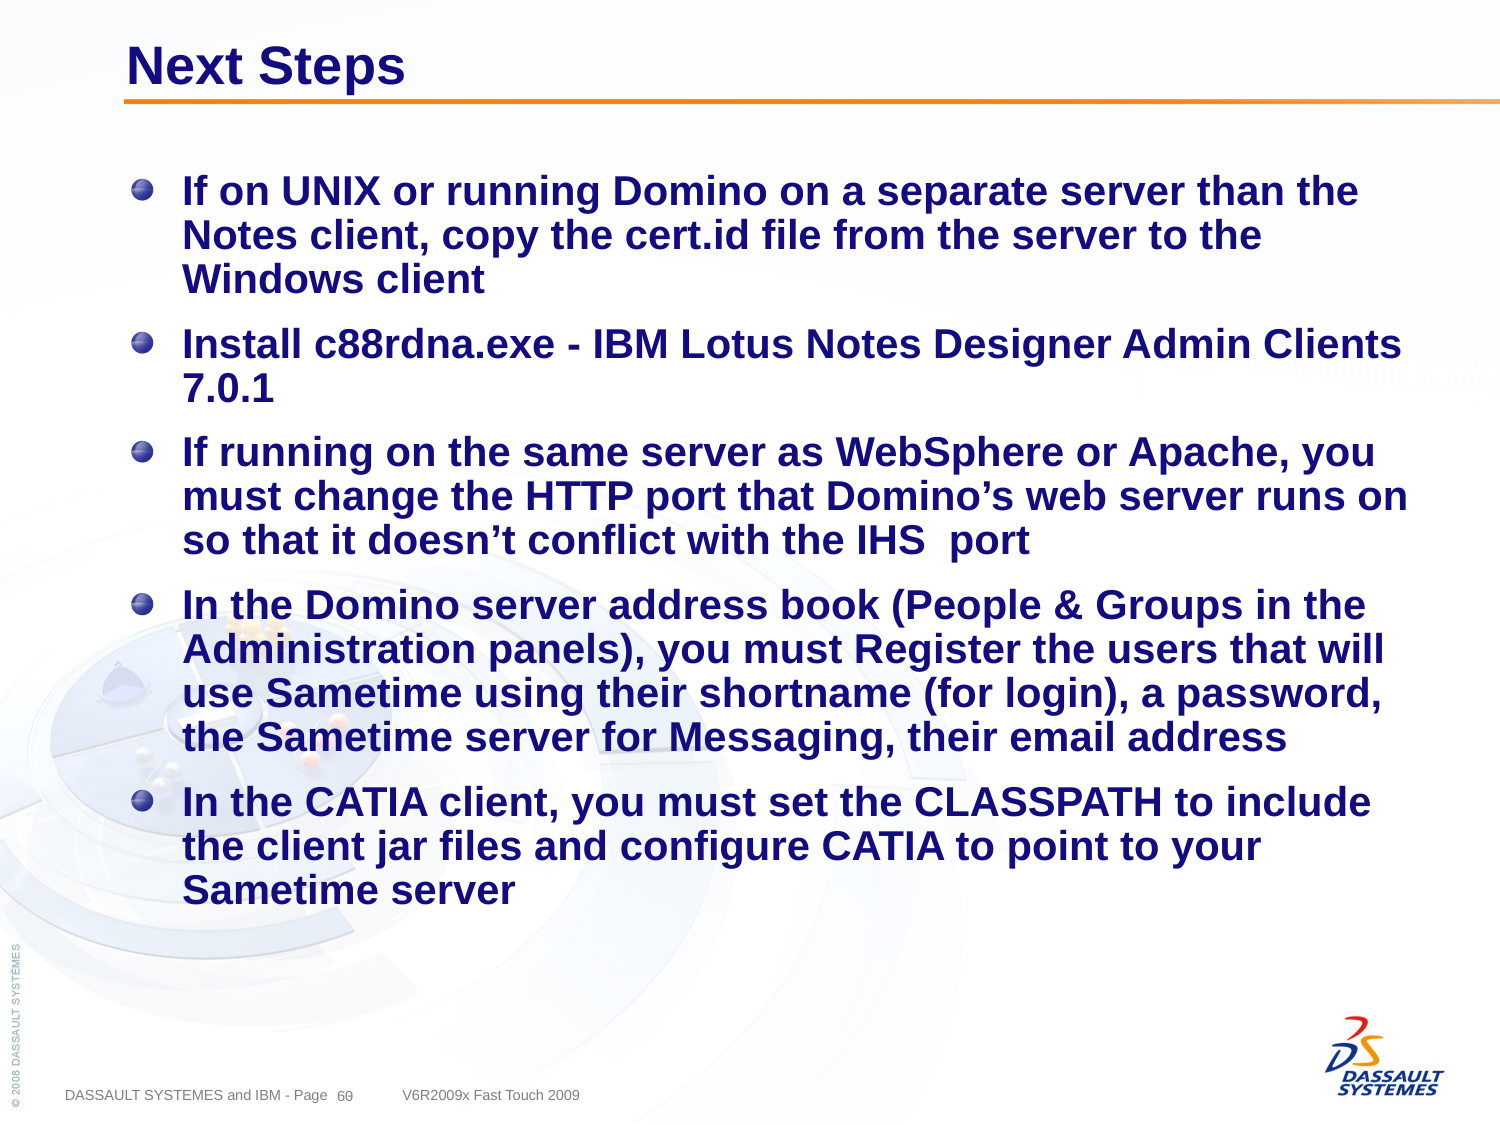

# Next Steps
If on UNIX or running Domino on a separate server than the Notes client, copy the cert.id file from the server to the Windows client
Install c88rdna.exe - IBM Lotus Notes Designer Admin Clients 7.0.1
If running on the same server as WebSphere or Apache, you must change the HTTP port that Domino’s web server runs on so that it doesn’t conflict with the IHS  port
In the Domino server address book (People & Groups in the Administration panels), you must Register the users that will use Sametime using their shortname (for login), a password, the Sametime server for Messaging, their email address
In the CATIA client, you must set the CLASSPATH to include the client jar files and configure CATIA to point to your Sametime server